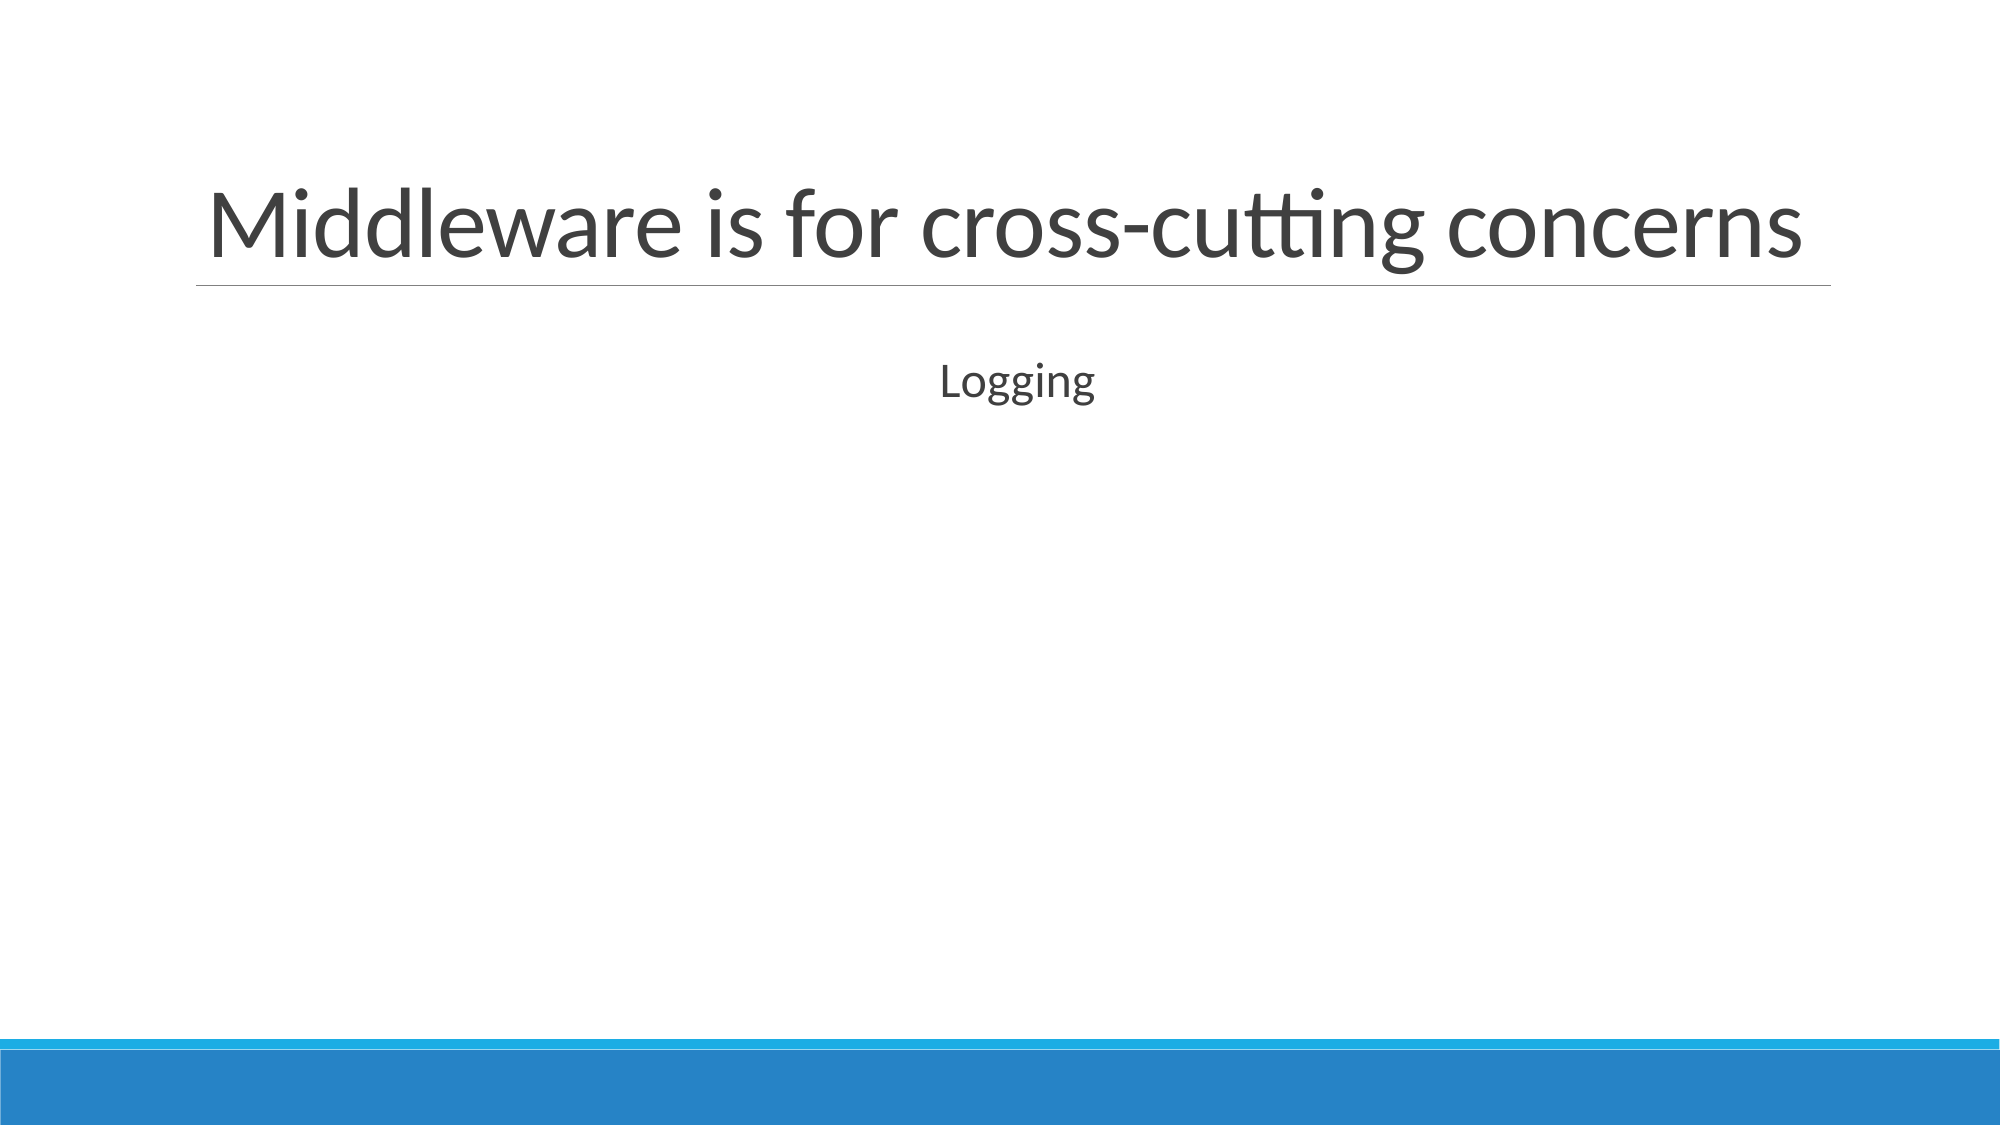

# Middleware is for cross-cutting concerns
Logging